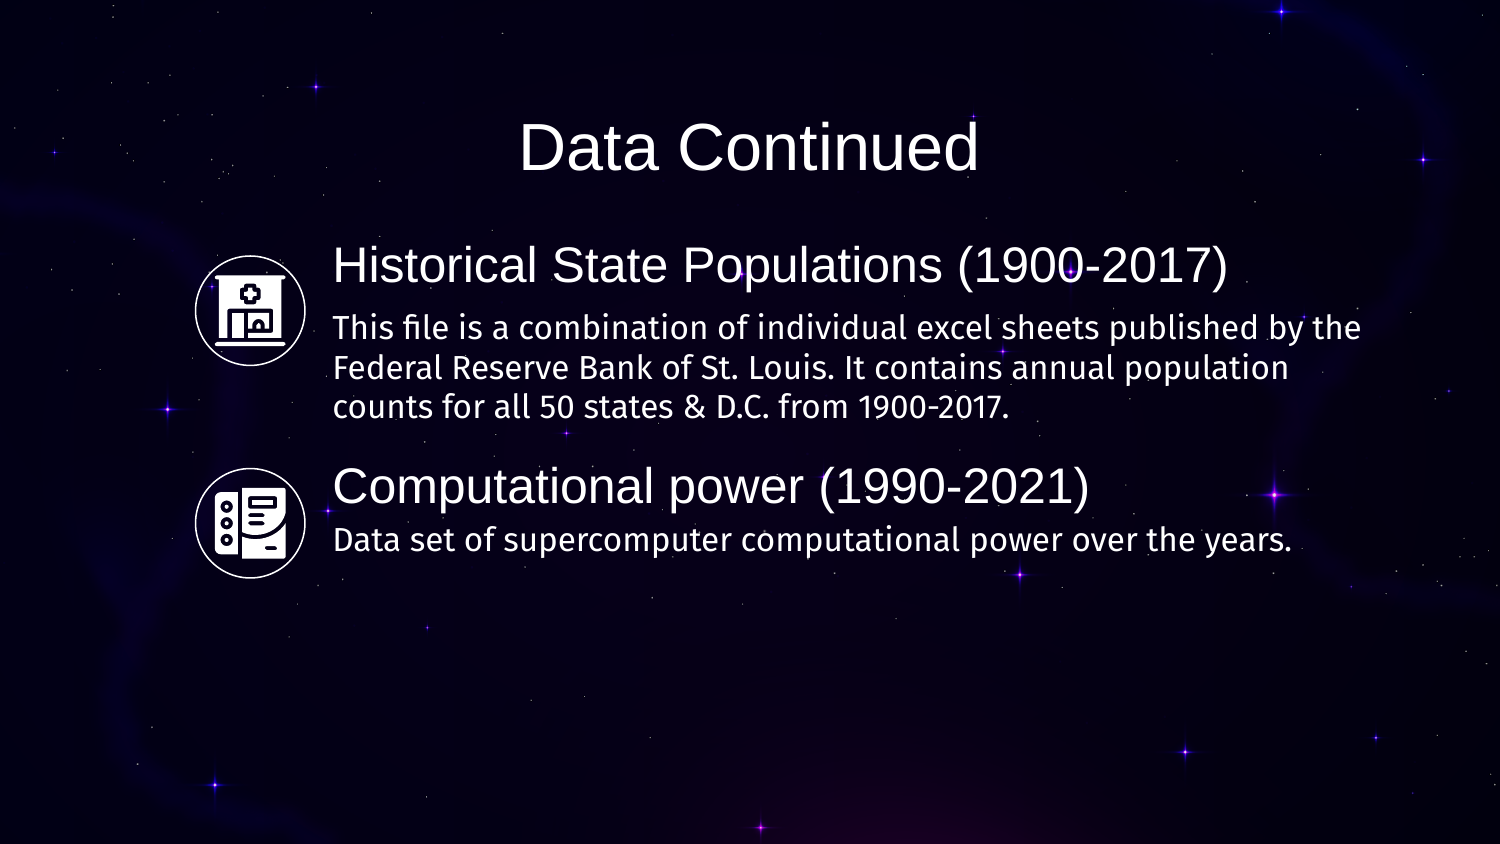

# Data Continued
Historical State Populations (1900-2017)

This file is a combination of individual excel sheets published by the Federal Reserve Bank of St. Louis. It contains annual population counts for all 50 states & D.C. from 1900-2017.
Computational power (1990-2021)

Data set of supercomputer computational power over the years.